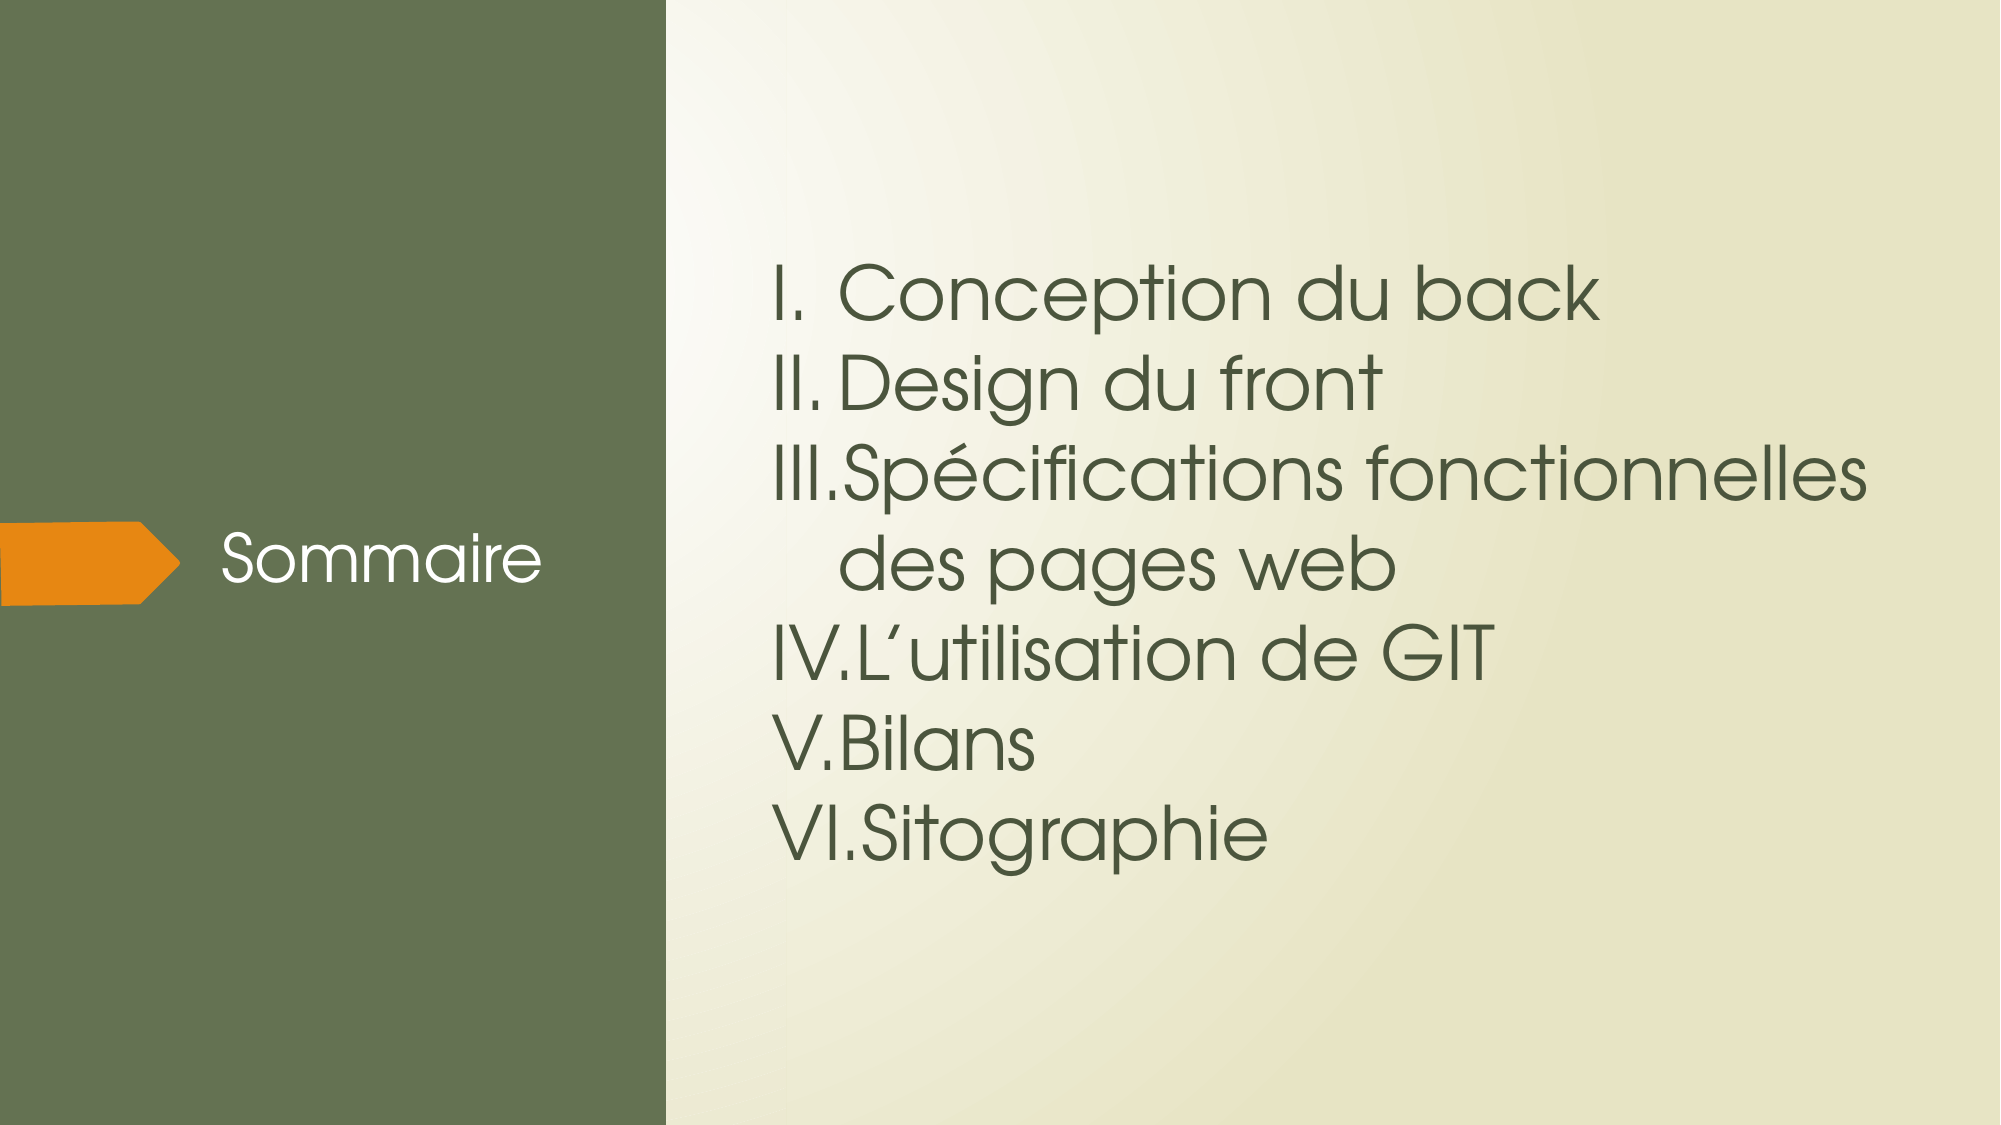

Conception du back
Design du front
Spécifications fonctionnelles des pages web
L’utilisation de GIT
Bilans
Sitographie
# Sommaire